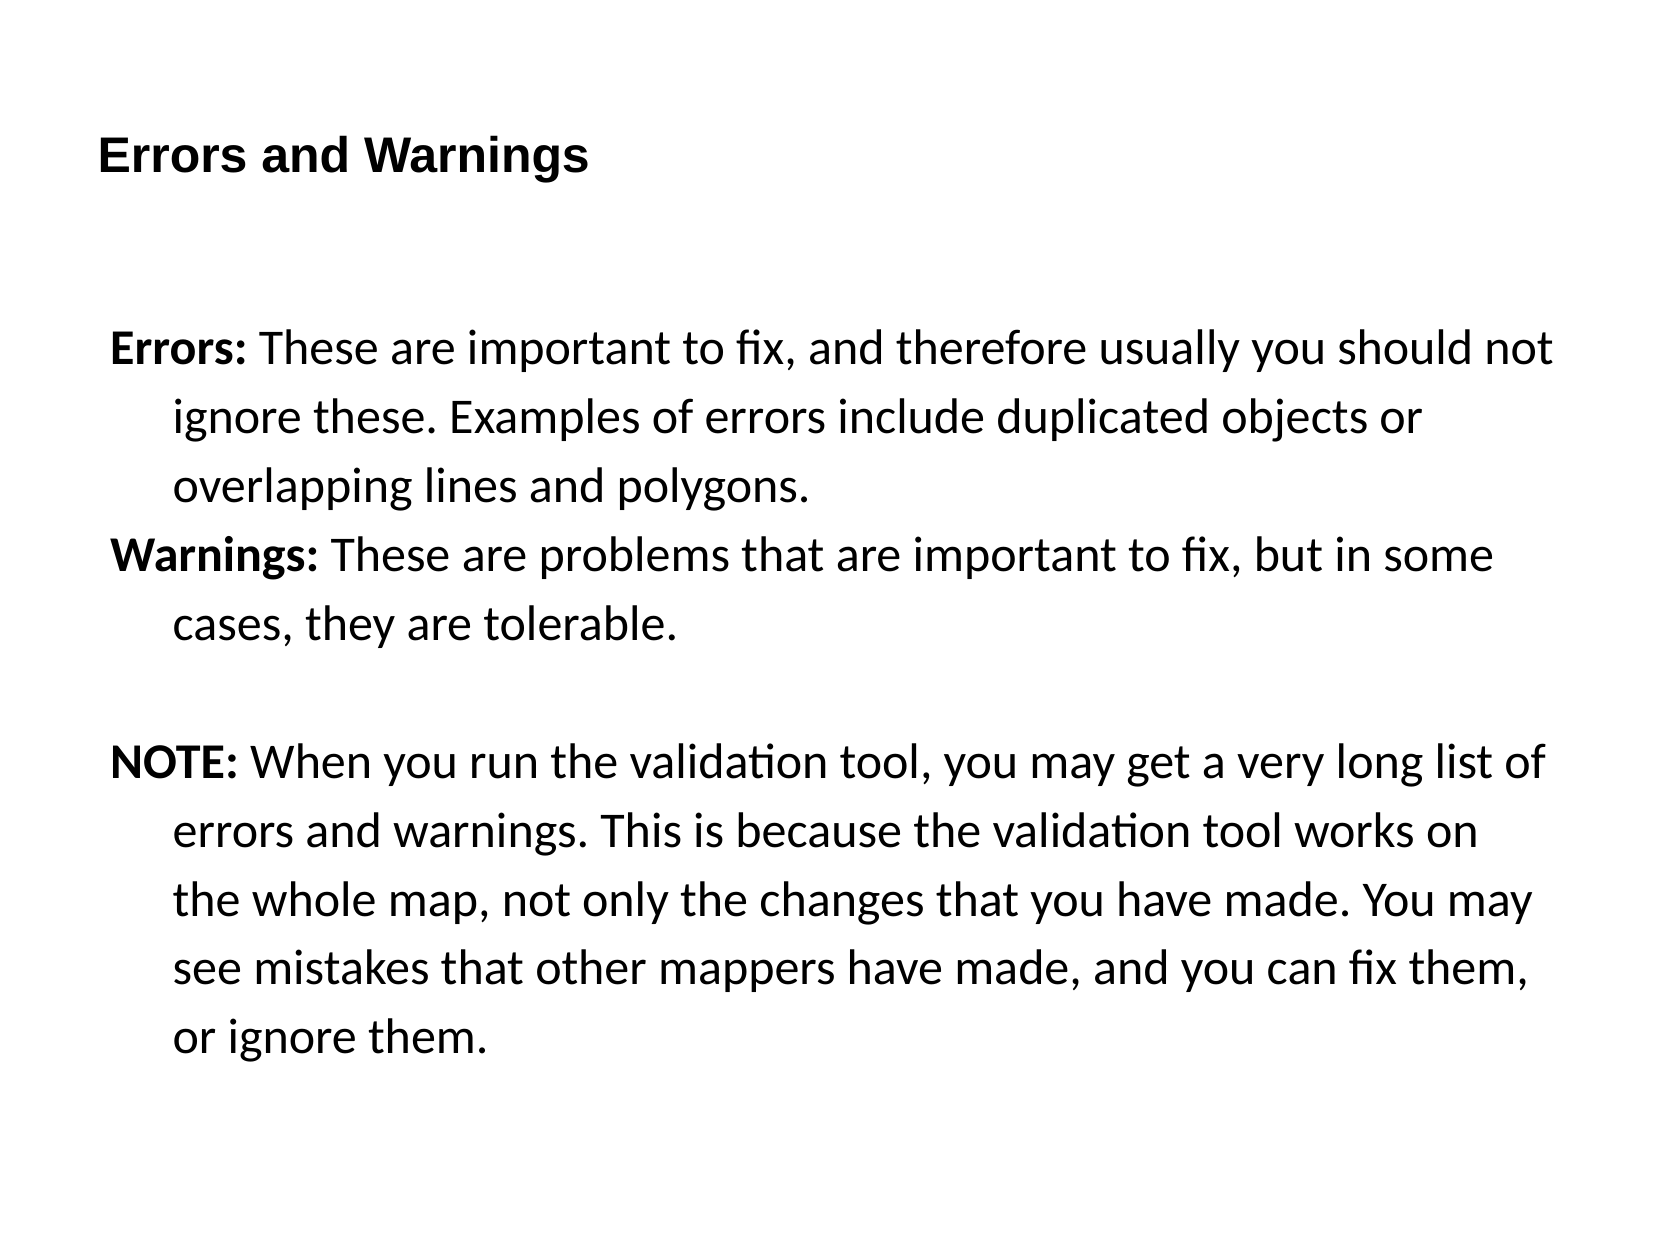

# Errors and Warnings
Errors: These are important to fix, and therefore usually you should not ignore these. Examples of errors include duplicated objects or overlapping lines and polygons.
Warnings: These are problems that are important to fix, but in some cases, they are tolerable.

NOTE: When you run the validation tool, you may get a very long list of errors and warnings. This is because the validation tool works on the whole map, not only the changes that you have made. You may see mistakes that other mappers have made, and you can fix them, or ignore them.